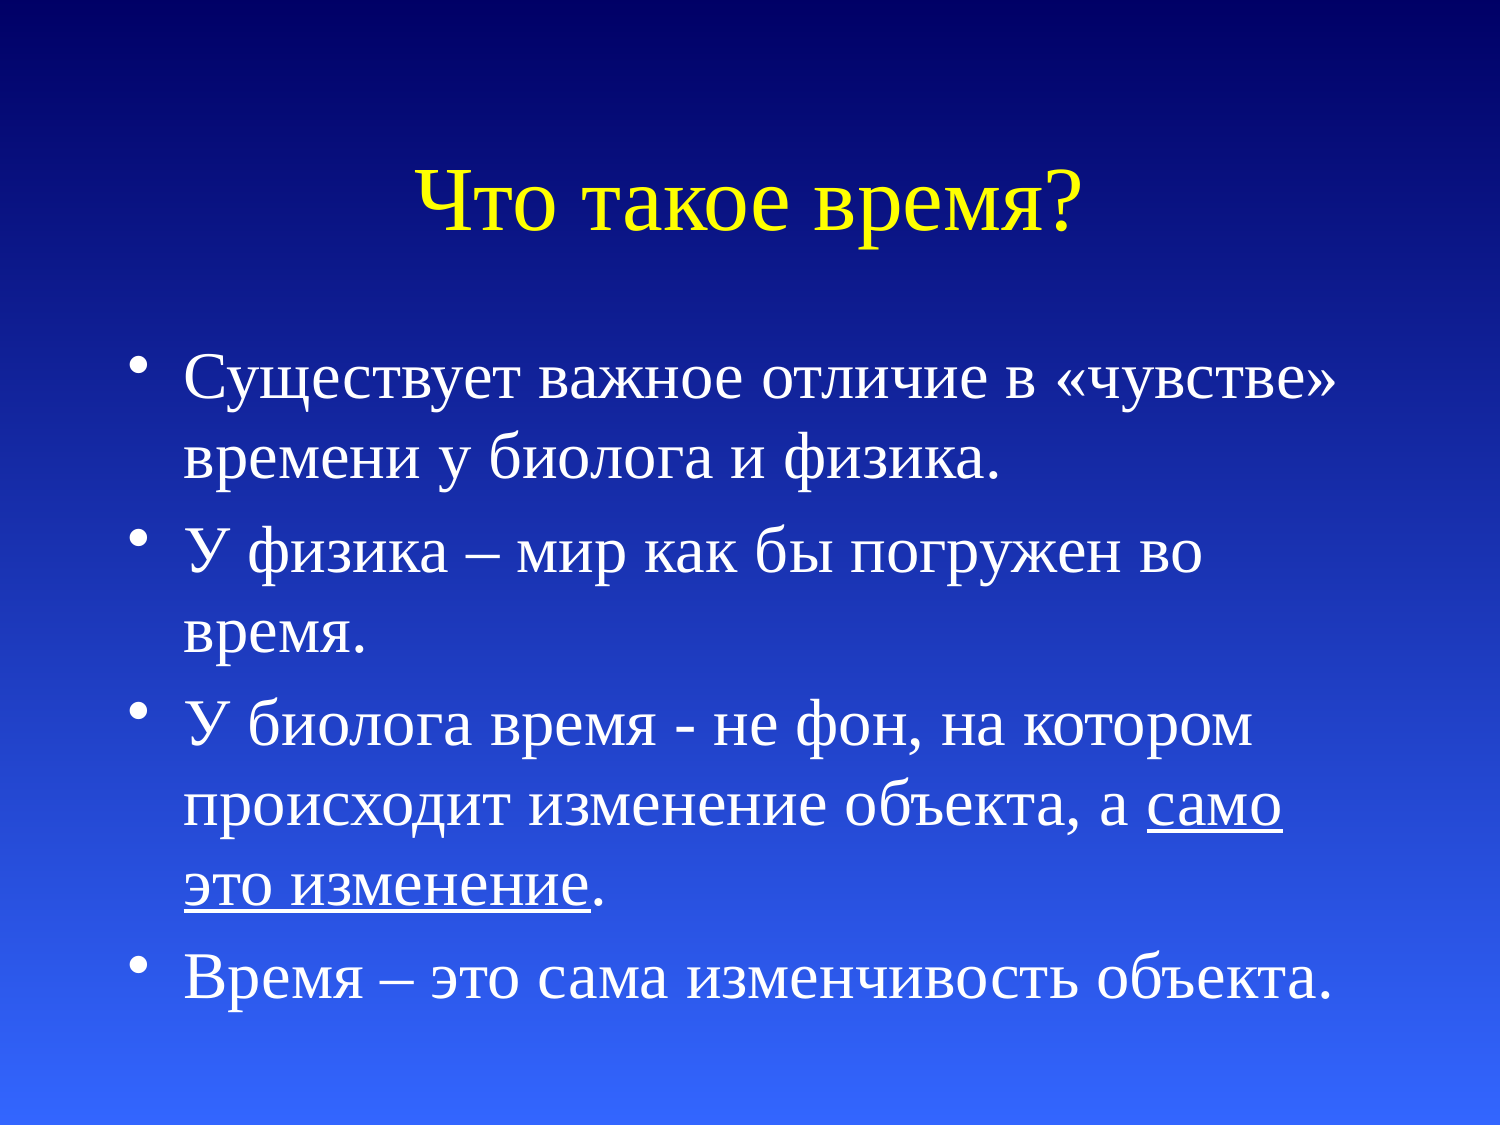

# Что такое время?
Существует важное отличие в «чувстве» времени у биолога и физика.
У физика – мир как бы погружен во время.
У биолога время - не фон, на котором происходит изменение объекта, а само это изменение.
Время – это сама изменчивость объекта.